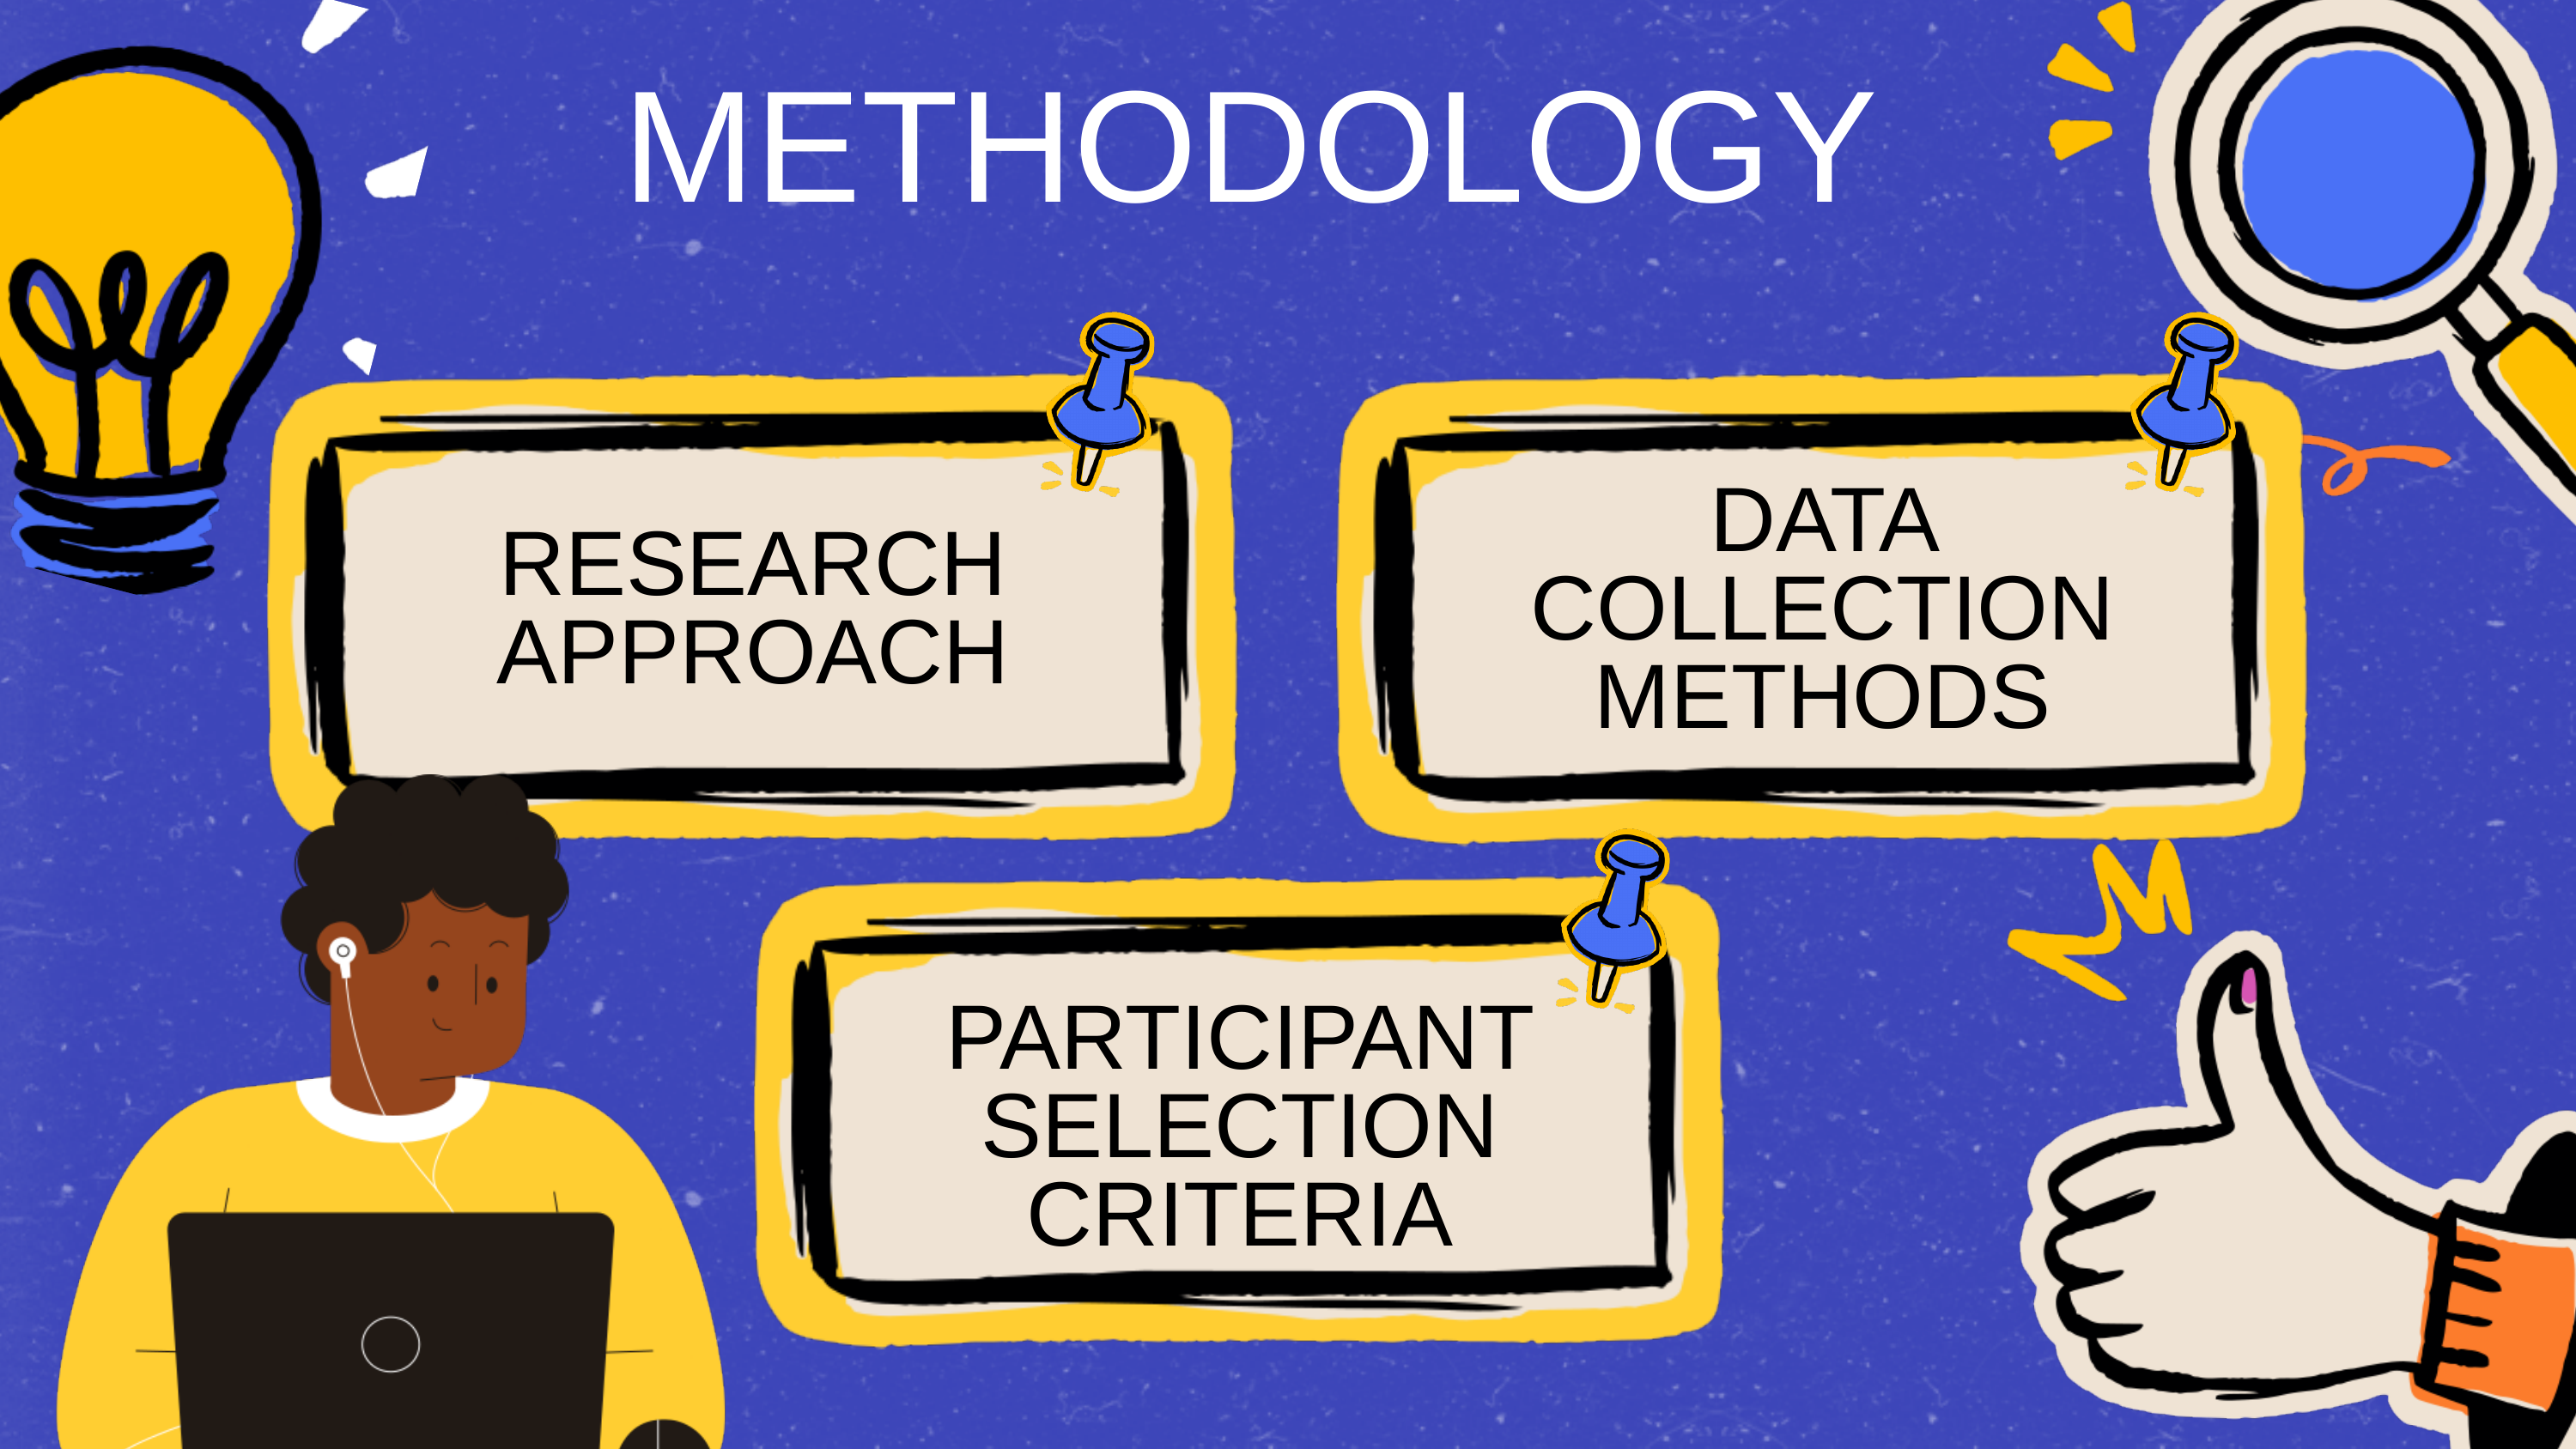

METHODOLOGY

DATA COLLECTION METHODS
RESEARCH APPROACH

PARTICIPANT SELECTION CRITERIA